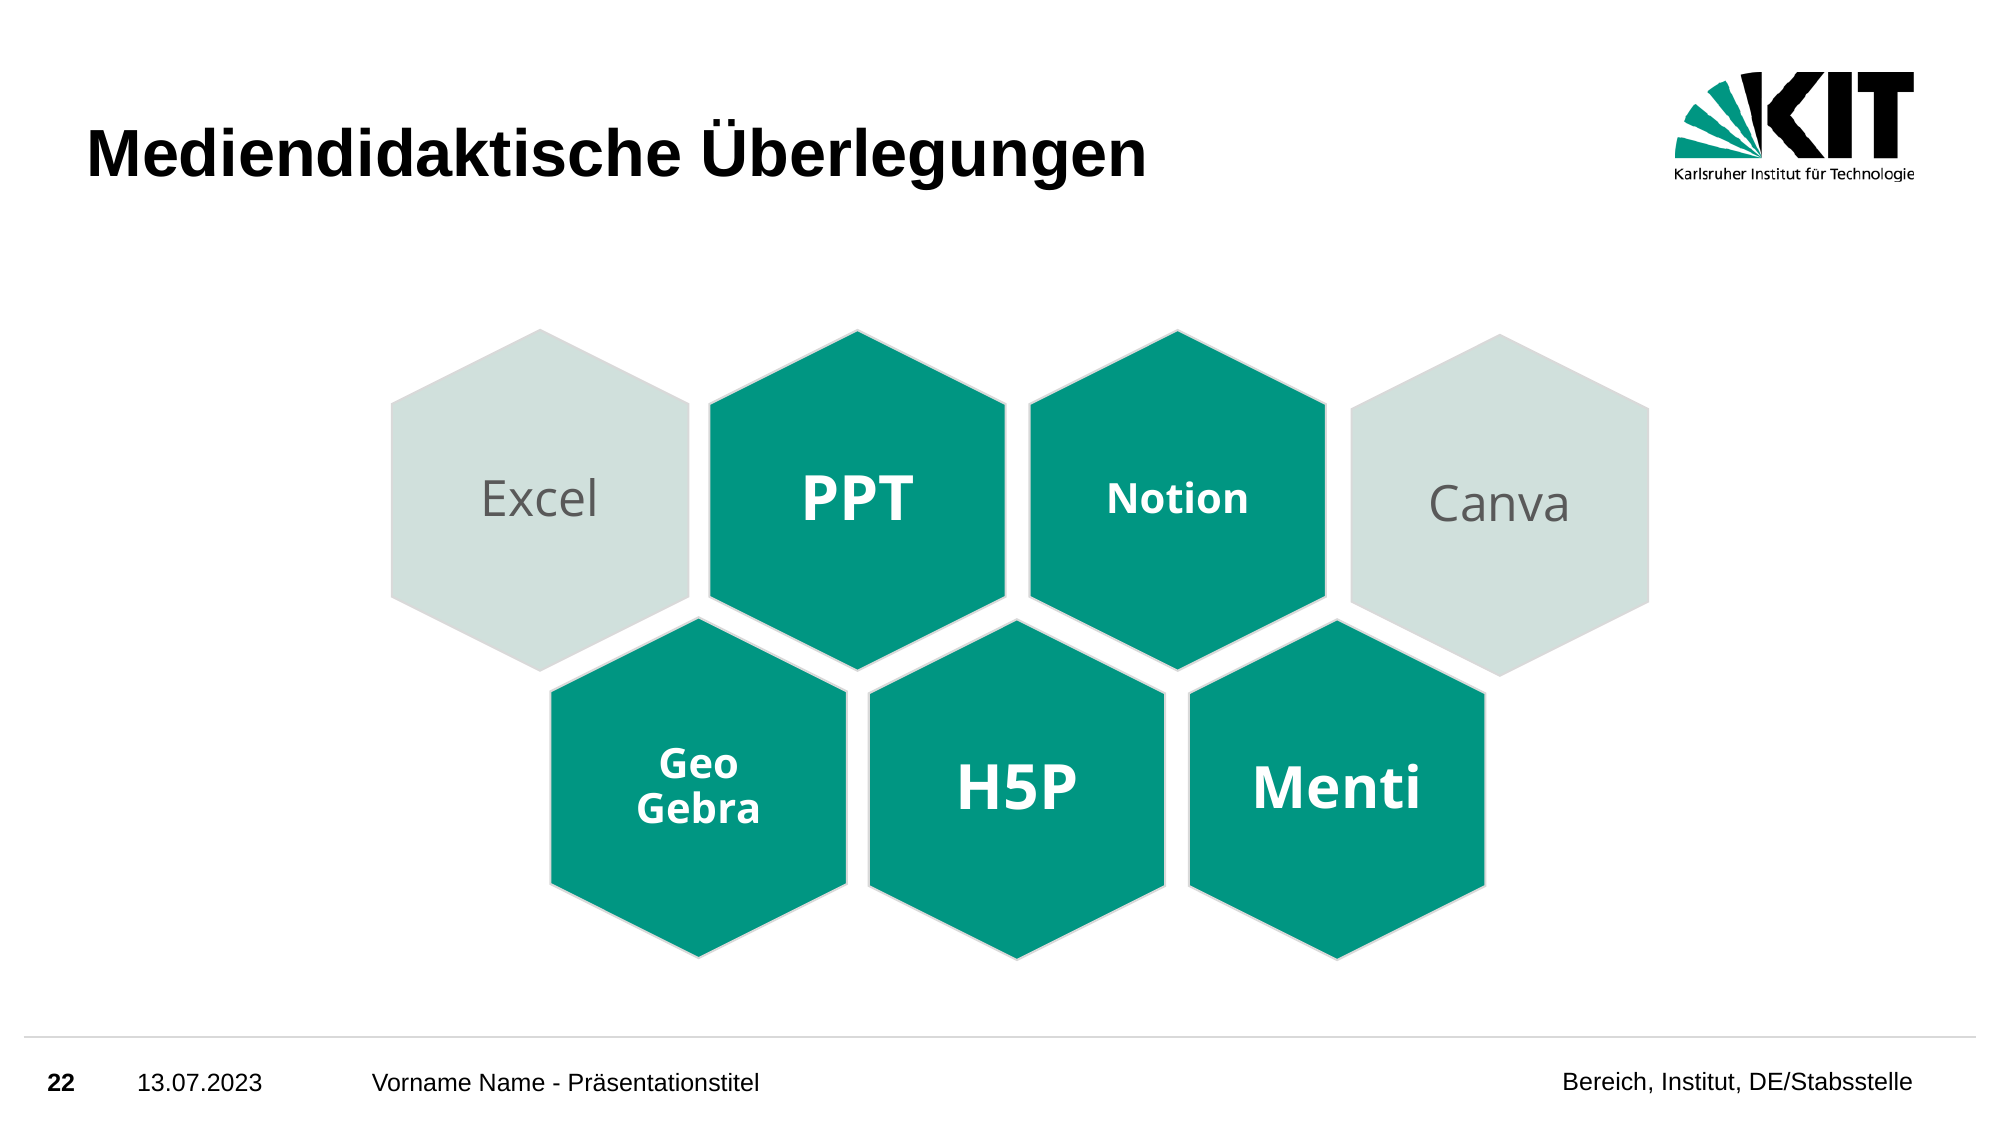

# Mediendidaktische Überlegungen
Notion
PPT
H5P
Menti
Geo Gebra
Canva
Excel

22
13.07.2023